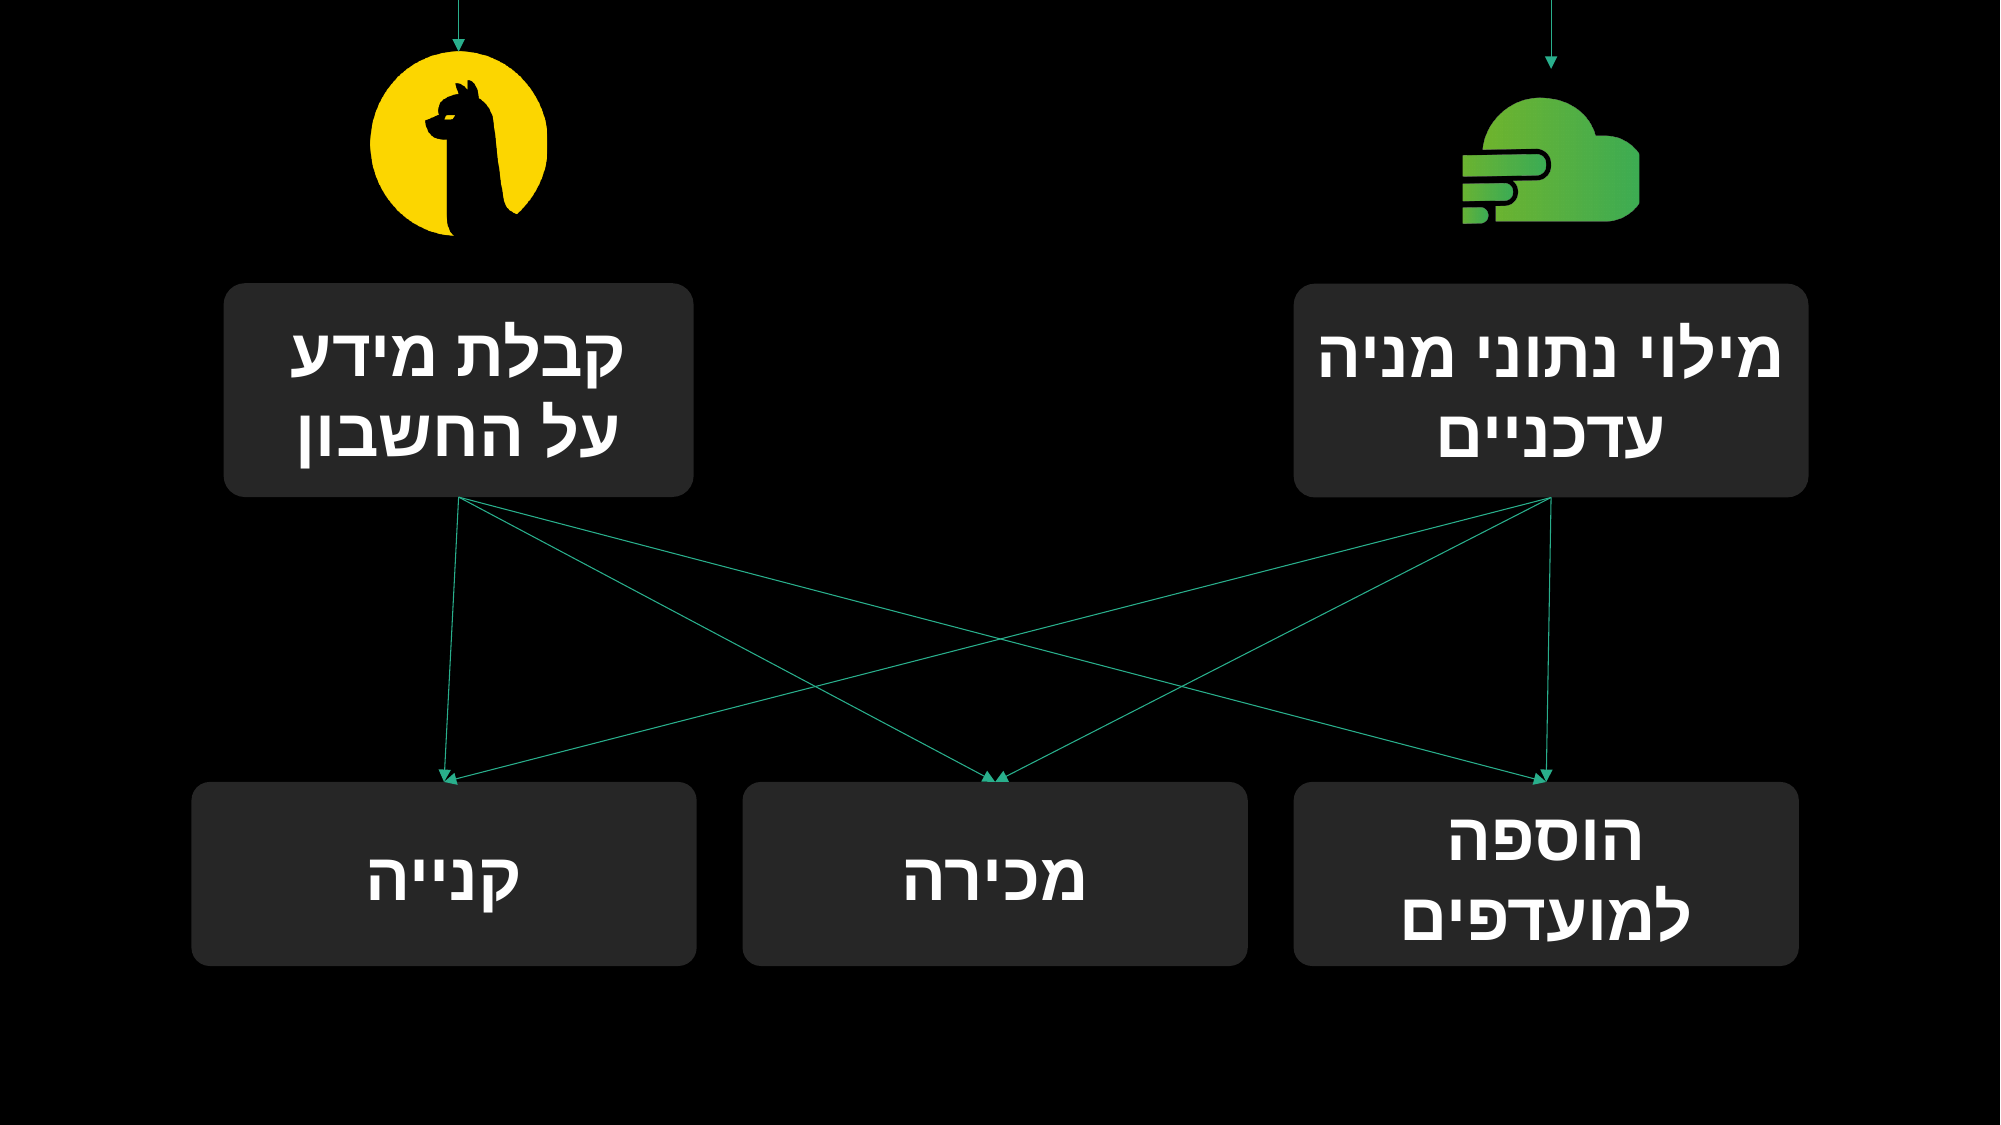

התחברות לחשבון Firebase

התחברות לחשבון Alpaca

קבלת רשימה של מניות מה-DB

קבלת מידע על החשבון

מילוי נתוני מניה עדכניים
קנייה
מכירה
הוספה למועדפים